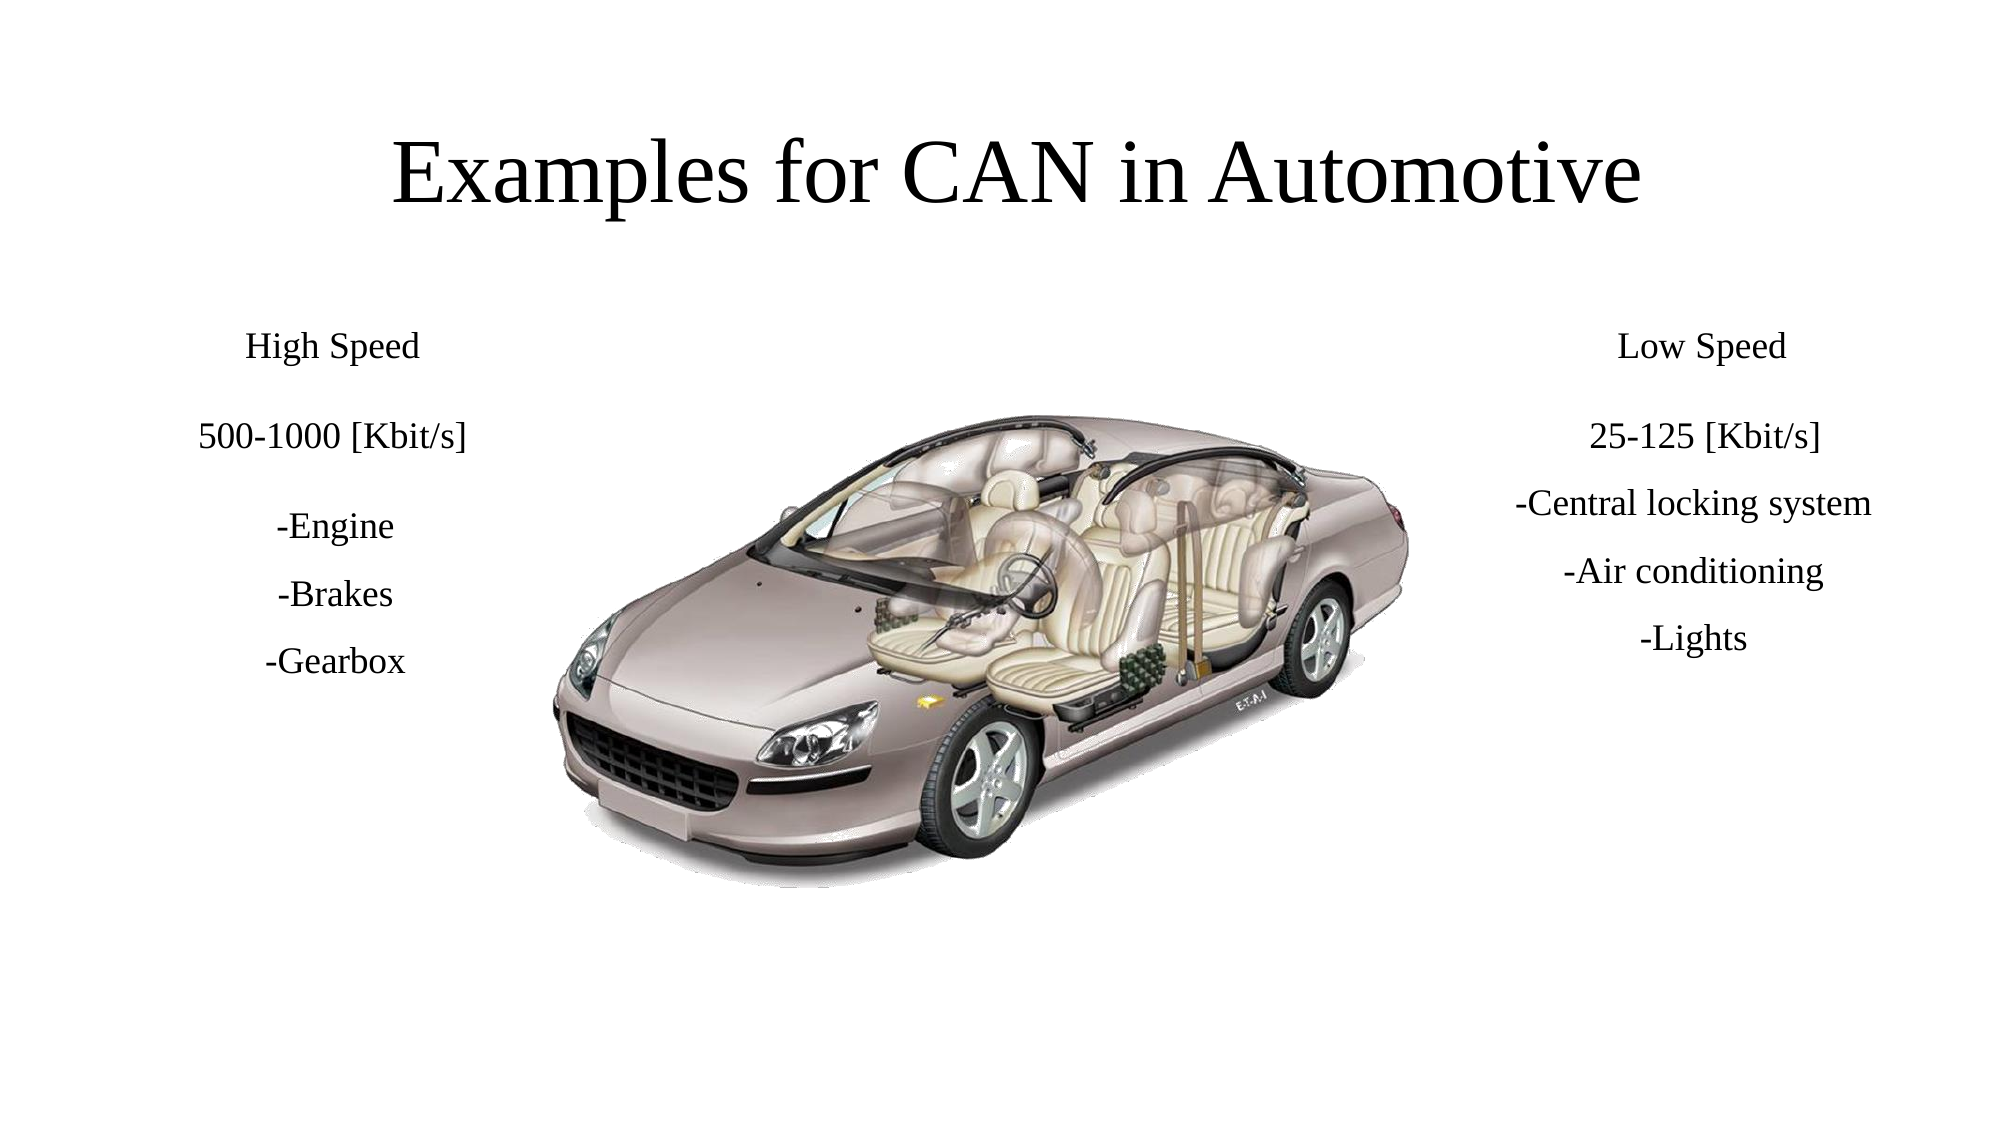

# Examples for CAN in Automotive
High Speed

500-1000 [Kbit/s]

-Engine
-Brakes
-Gearbox
Low Speed

    25-125 [Kbit/s]
-Central locking system
-Air conditioning
-Lights